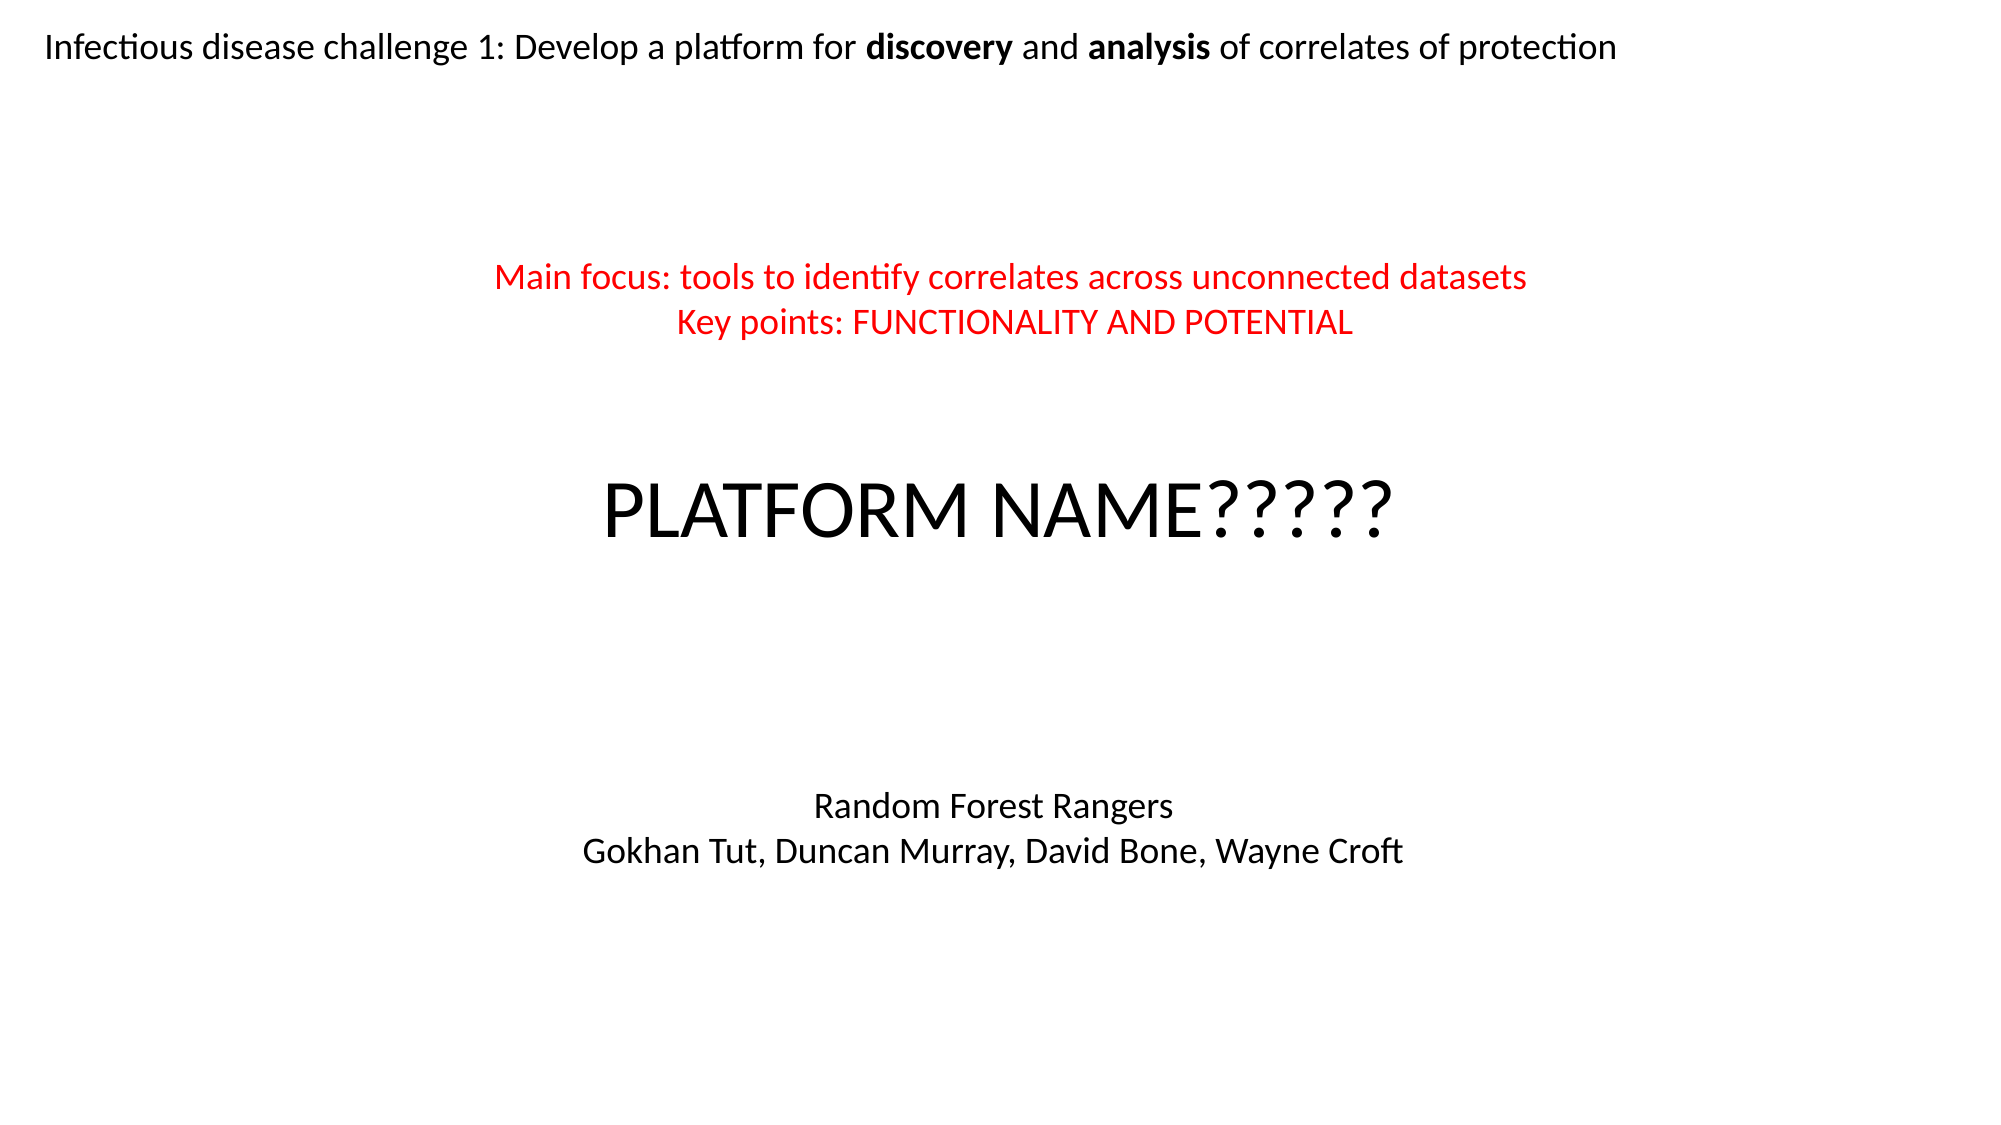

Infectious disease challenge 1: Develop a platform for discovery and analysis of correlates of protection
Main focus: tools to identify correlates across unconnected datasets
Key points: FUNCTIONALITY AND POTENTIAL
PLATFORM NAME?????

Random Forest Rangers
Gokhan Tut, Duncan Murray, David Bone, Wayne Croft